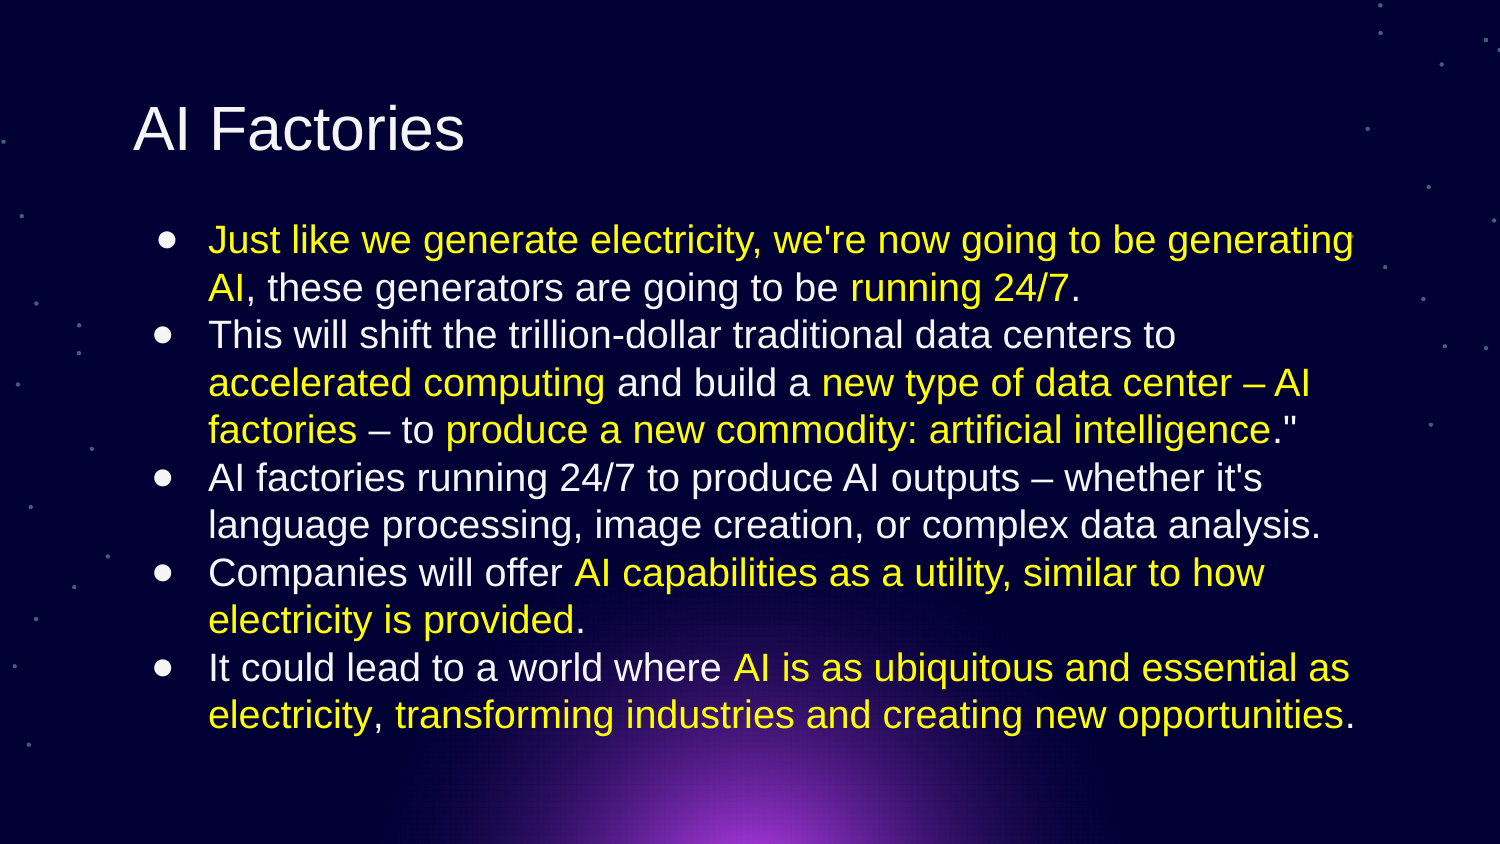

# AI Factories
Just like we generate electricity, we're now going to be generating AI, these generators are going to be running 24/7.
This will shift the trillion-dollar traditional data centers to accelerated computing and build a new type of data center – AI factories – to produce a new commodity: artificial intelligence."
AI factories running 24/7 to produce AI outputs – whether it's language processing, image creation, or complex data analysis.
Companies will offer AI capabilities as a utility, similar to how electricity is provided.
It could lead to a world where AI is as ubiquitous and essential as electricity, transforming industries and creating new opportunities.